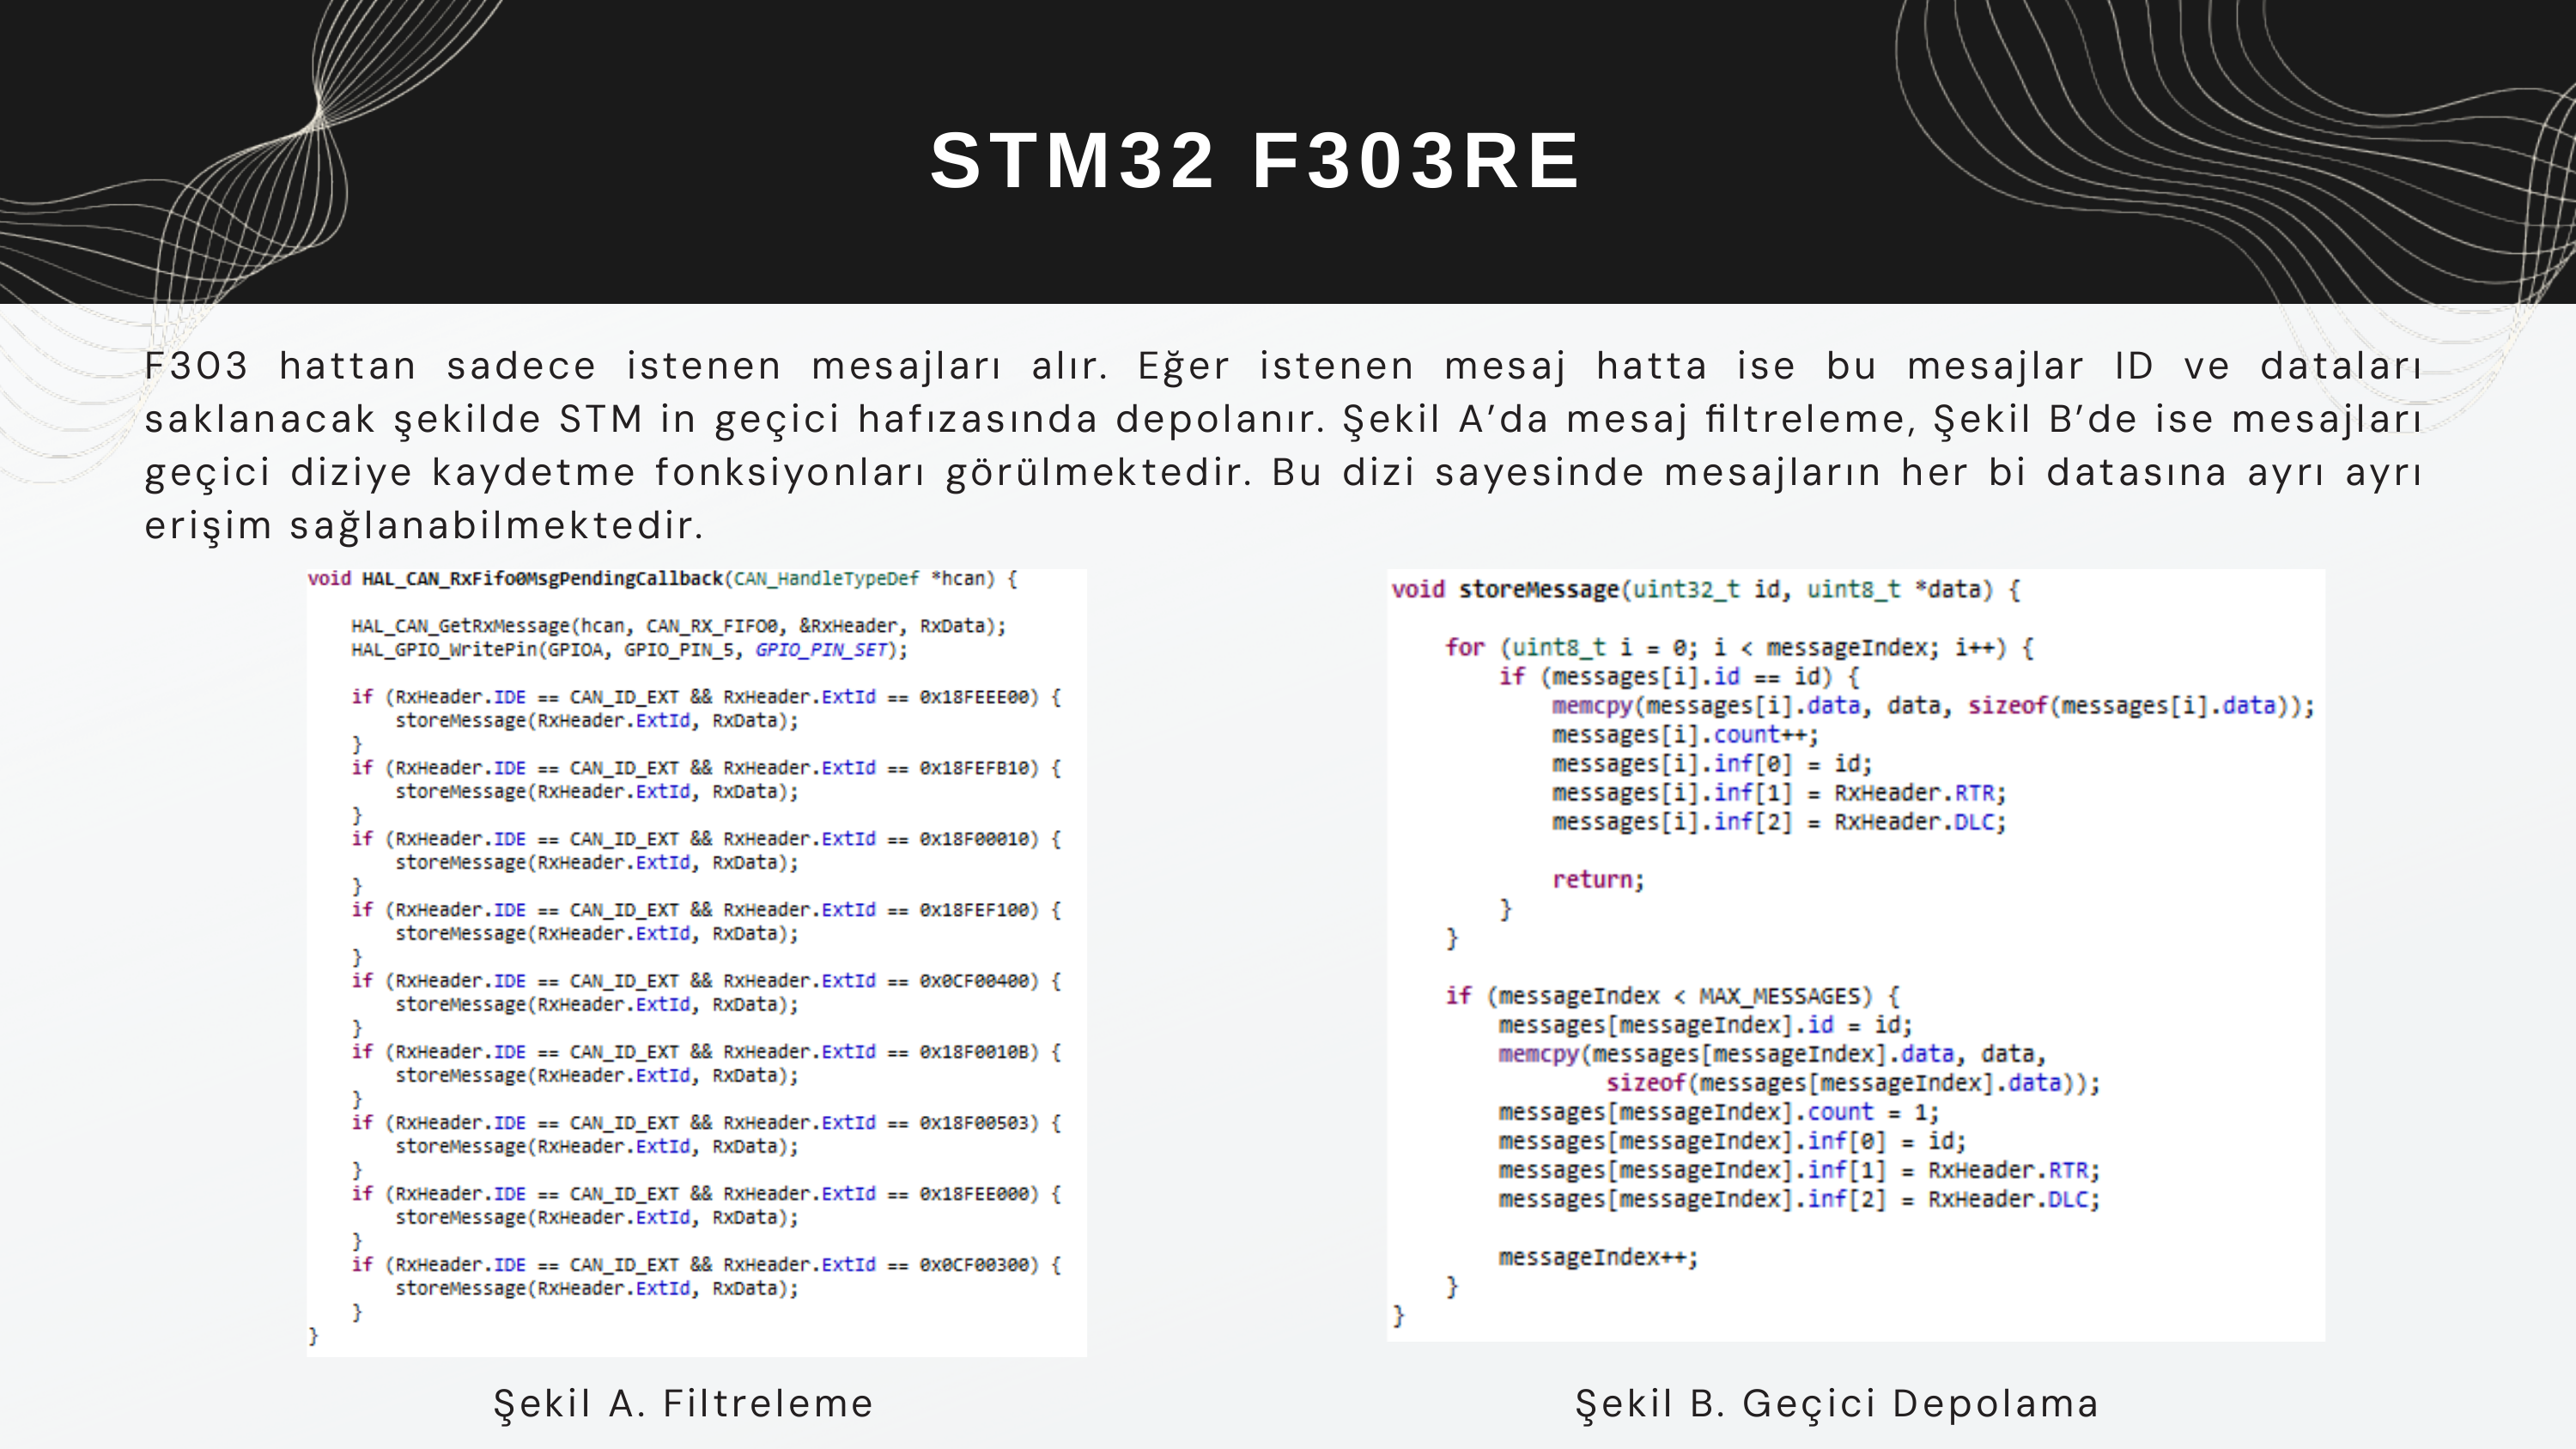

STM32 F303RE
F303 hattan sadece istenen mesajları alır. Eğer istenen mesaj hatta ise bu mesajlar ID ve dataları saklanacak şekilde STM in geçici hafızasında depolanır. Şekil A’da mesaj filtreleme, Şekil B’de ise mesajları geçici diziye kaydetme fonksiyonları görülmektedir. Bu dizi sayesinde mesajların her bi datasına ayrı ayrı erişim sağlanabilmektedir.

Şekil A. Filtreleme
Şekil B. Geçici Depolama